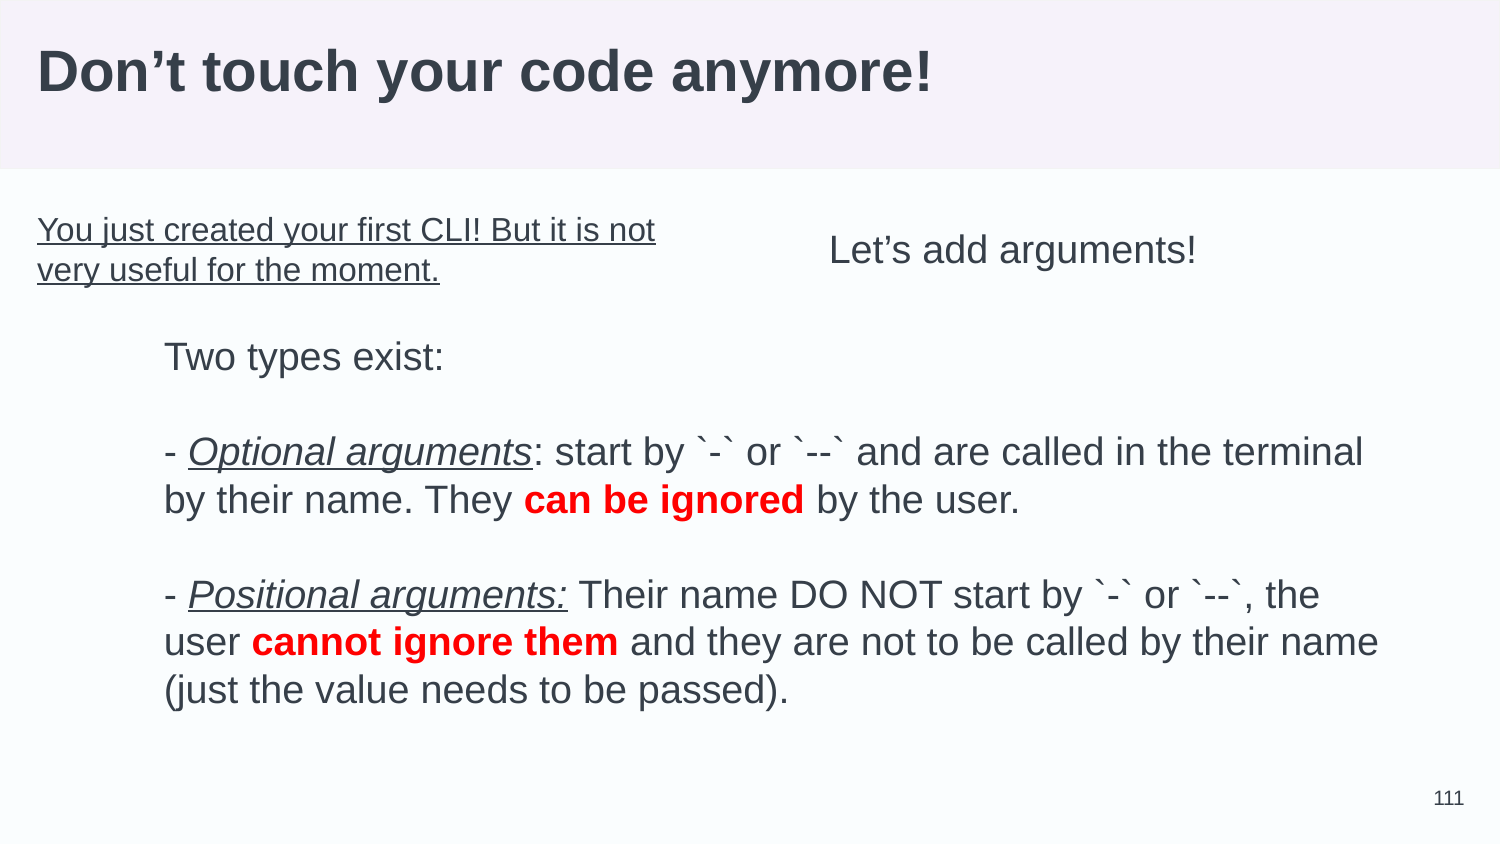

# Don’t touch your code anymore!
You just created your first CLI! But it is not very useful for the moment.
Let’s add arguments!
Two types exist:

- Optional arguments: start by `-` or `--` and are called in the terminal by their name. They can be ignored by the user.

- Positional arguments: Their name DO NOT start by `-` or `--`, the user cannot ignore them and they are not to be called by their name (just the value needs to be passed).

111